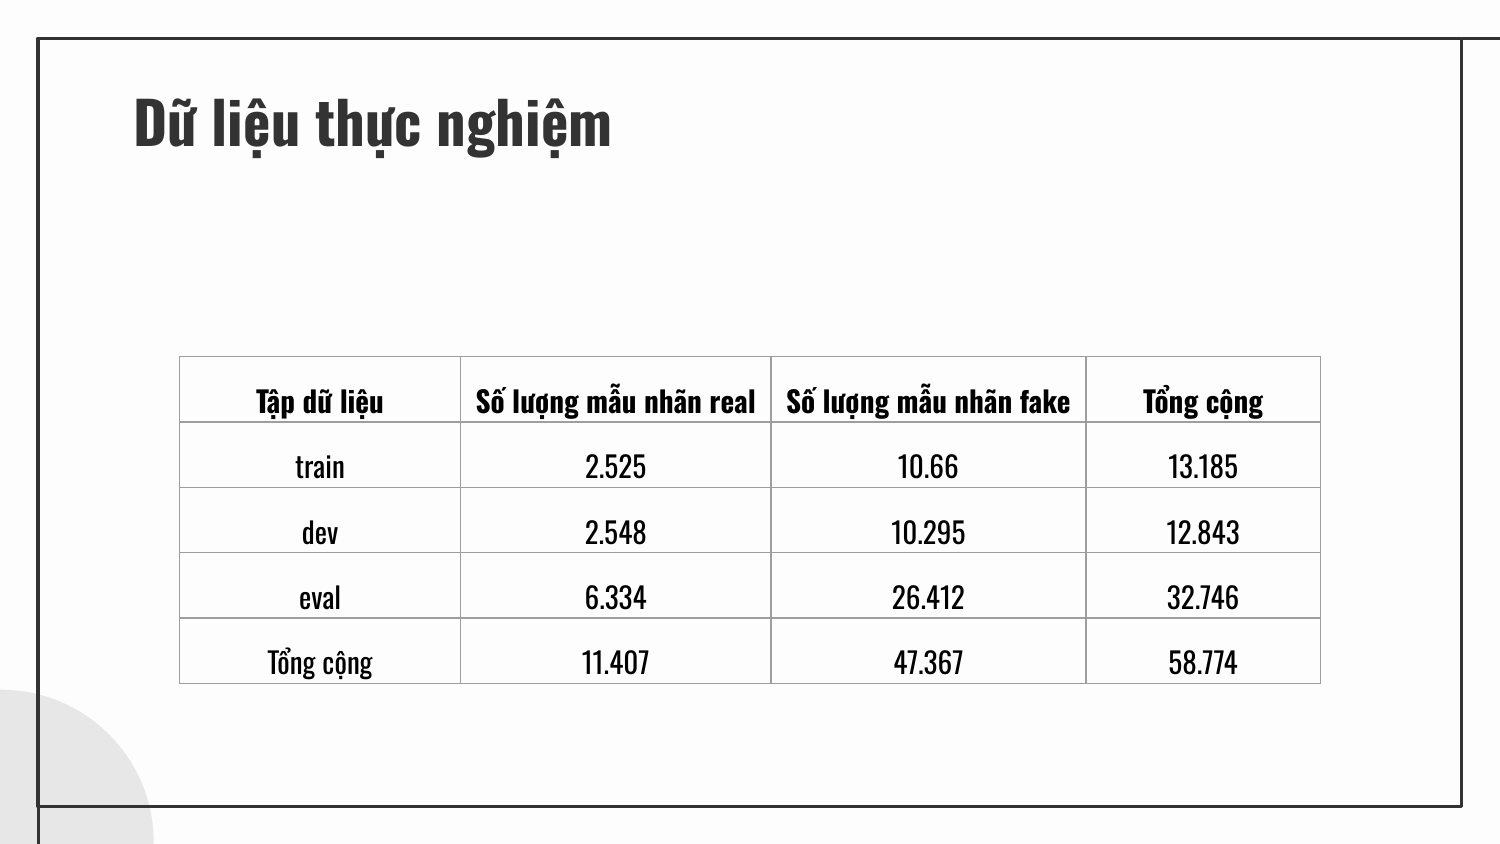

# Dữ liệu thực nghiệm
| Tập dữ liệu | Số lượng mẫu nhãn real | Số lượng mẫu nhãn fake | Tổng cộng |
| --- | --- | --- | --- |
| train | 2.525 | 10.66 | 13.185 |
| dev | 2.548 | 10.295 | 12.843 |
| eval | 6.334 | 26.412 | 32.746 |
| Tổng cộng | 11.407 | 47.367 | 58.774 |